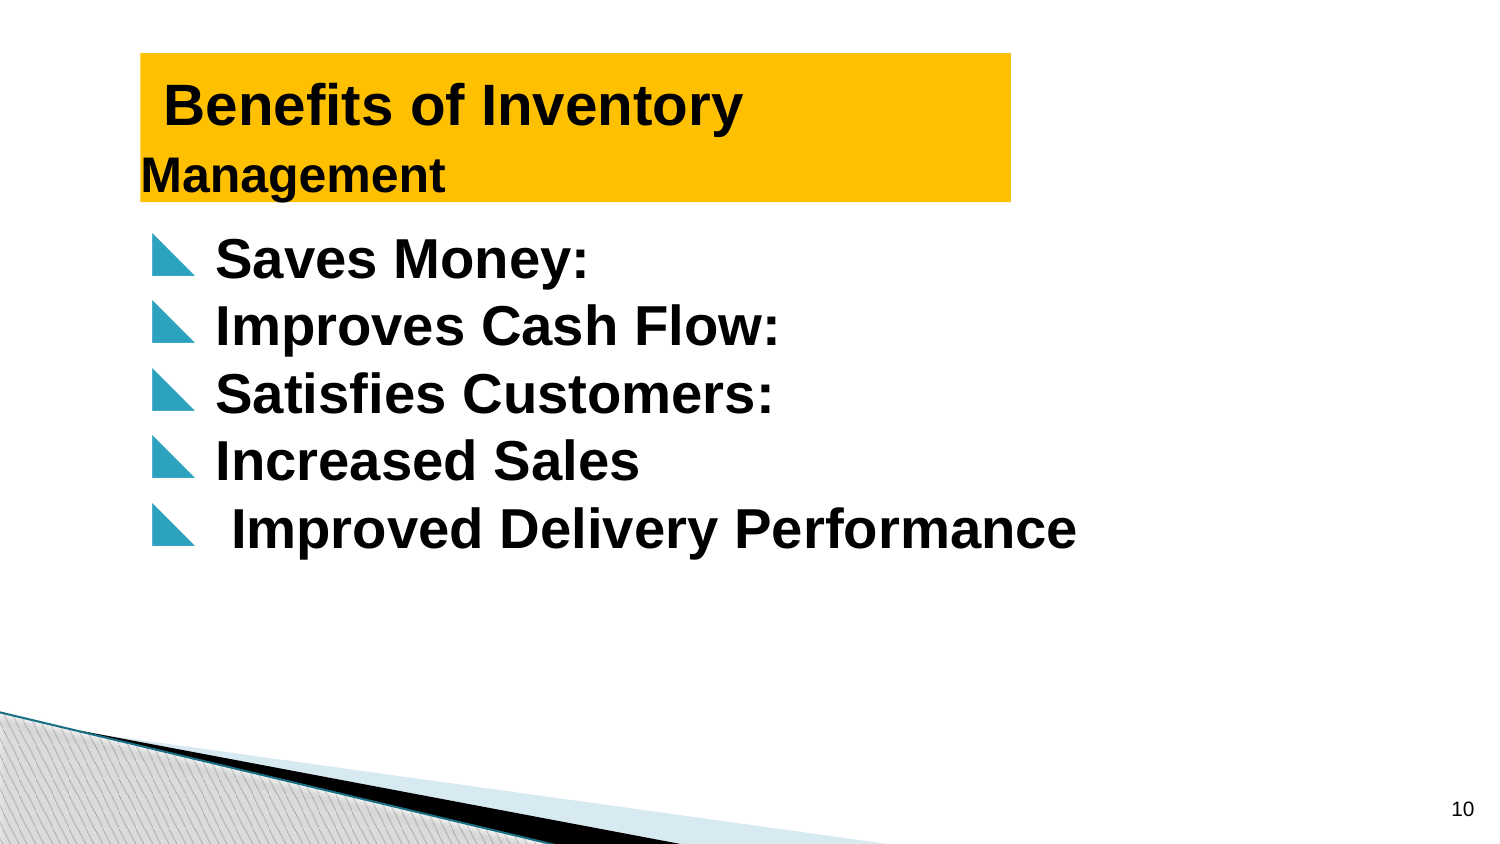

# Benefits of Inventory Management
Saves Money:
Improves Cash Flow:
Satisfies Customers:
Increased Sales
 Improved Delivery Performance

10